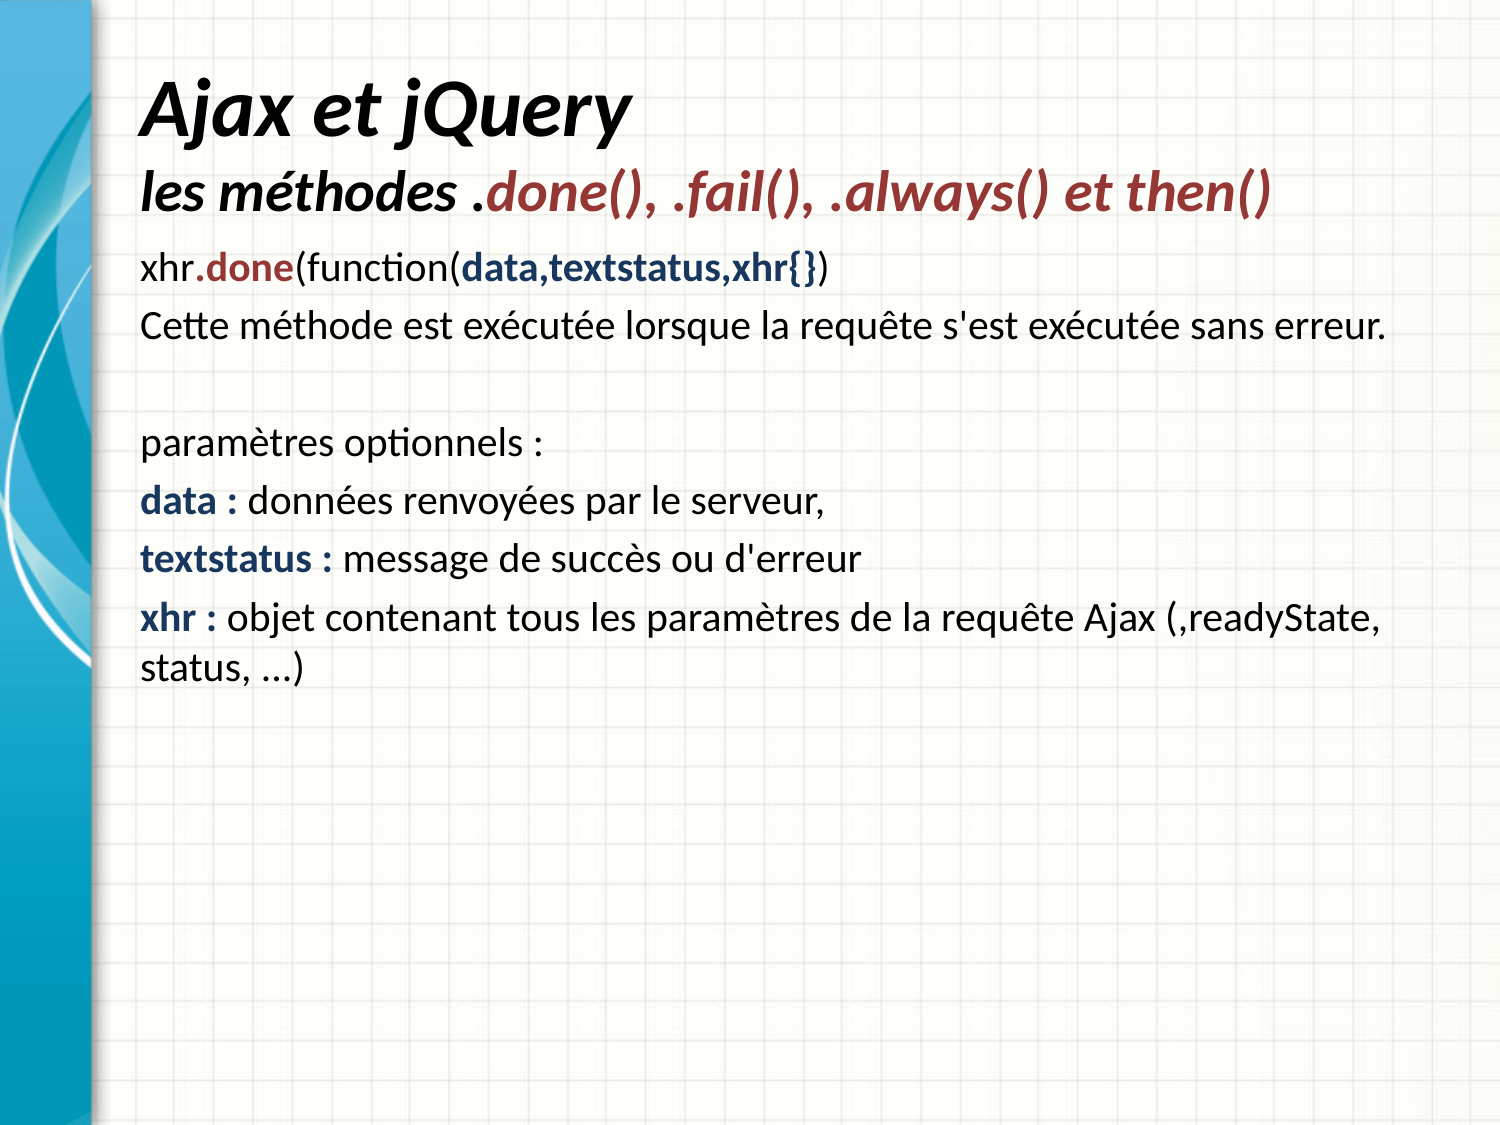

# Ajax et jQuery les méthodes .done(), .fail(), .always() et then()
xhr.done(function(data,textstatus,xhr{})
Cette méthode est exécutée lorsque la requête s'est exécutée sans erreur.

paramètres optionnels :
data : données renvoyées par le serveur,
textstatus : message de succès ou d'erreur
xhr : objet contenant tous les paramètres de la requête Ajax (,readyState, status, ...)